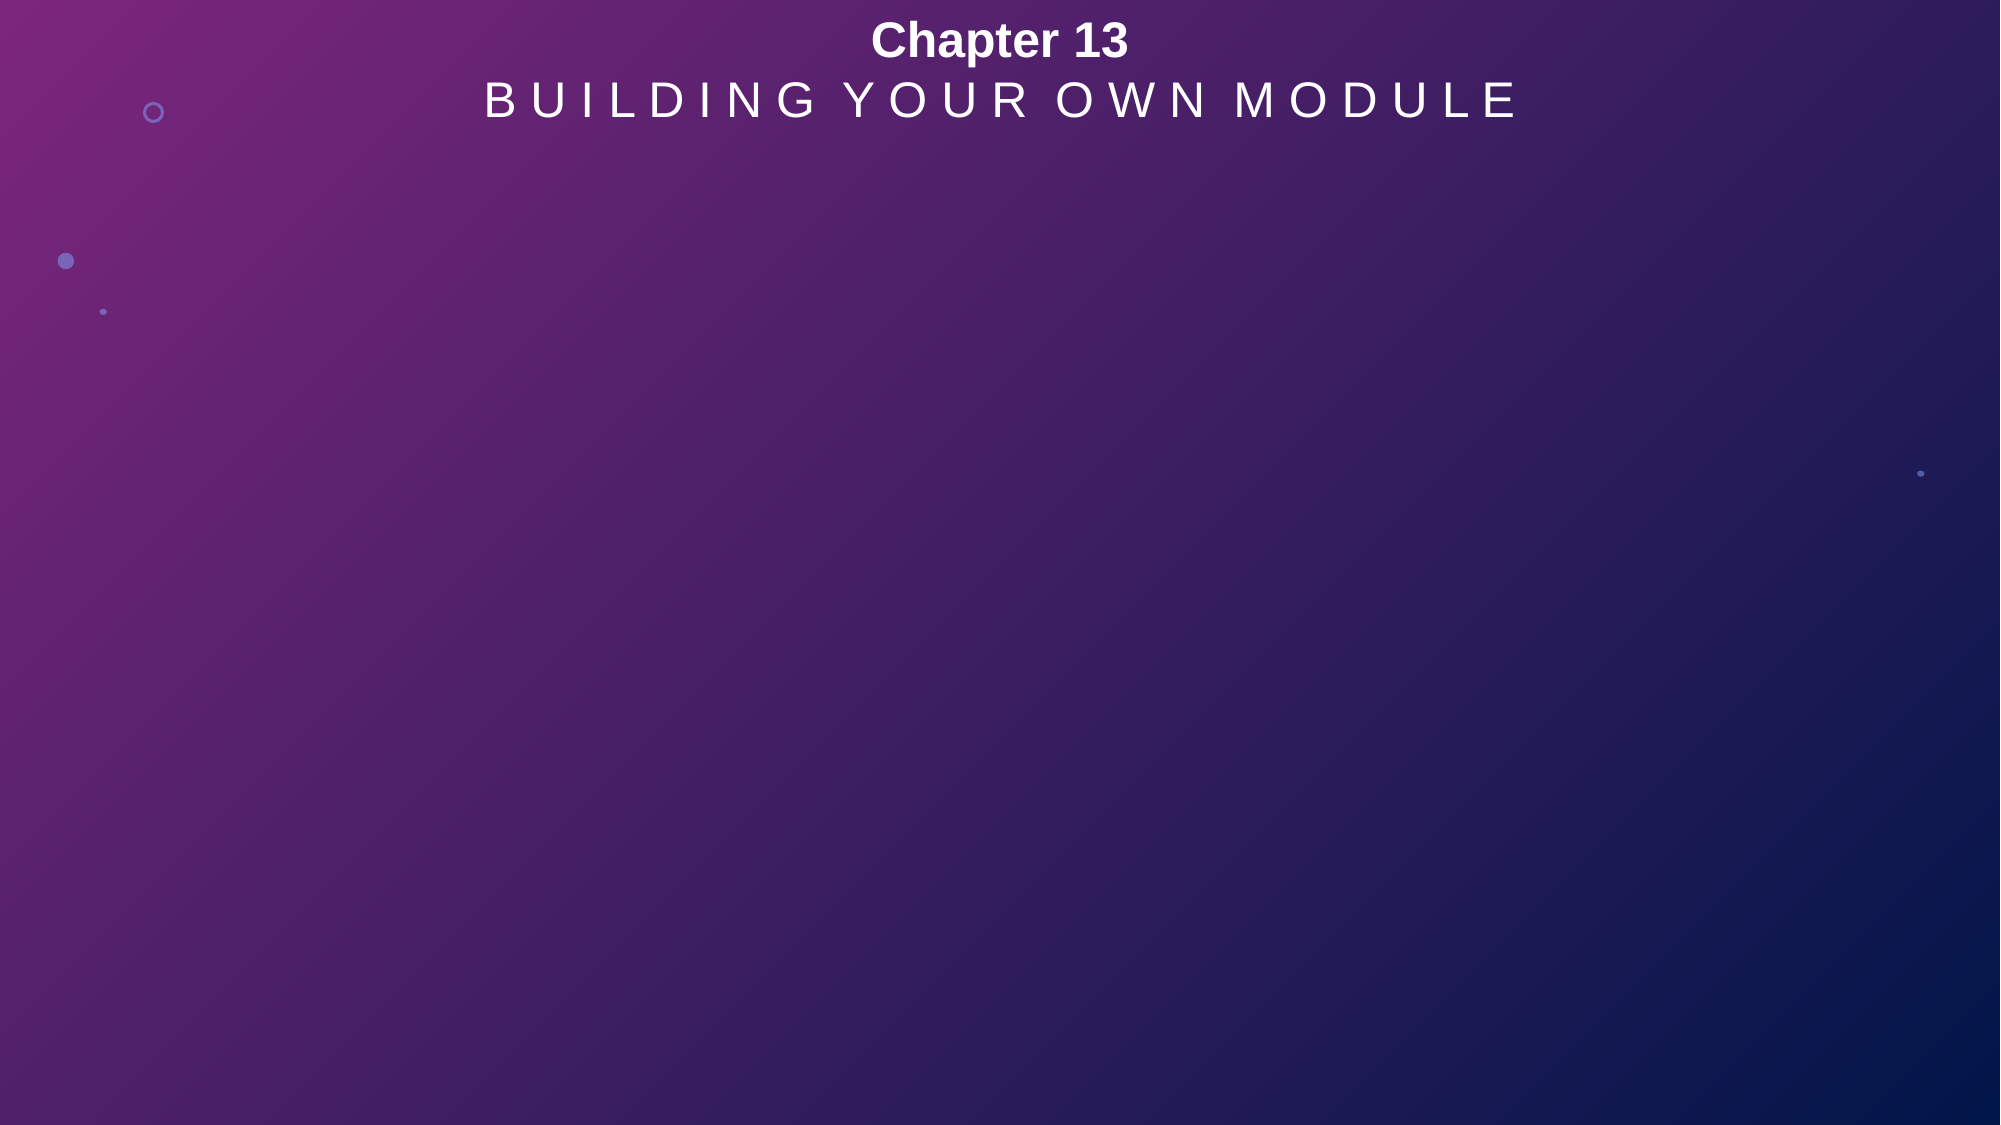

Chapter 13
B U I L D I N G  Y O U R  O W N  M O D U L E